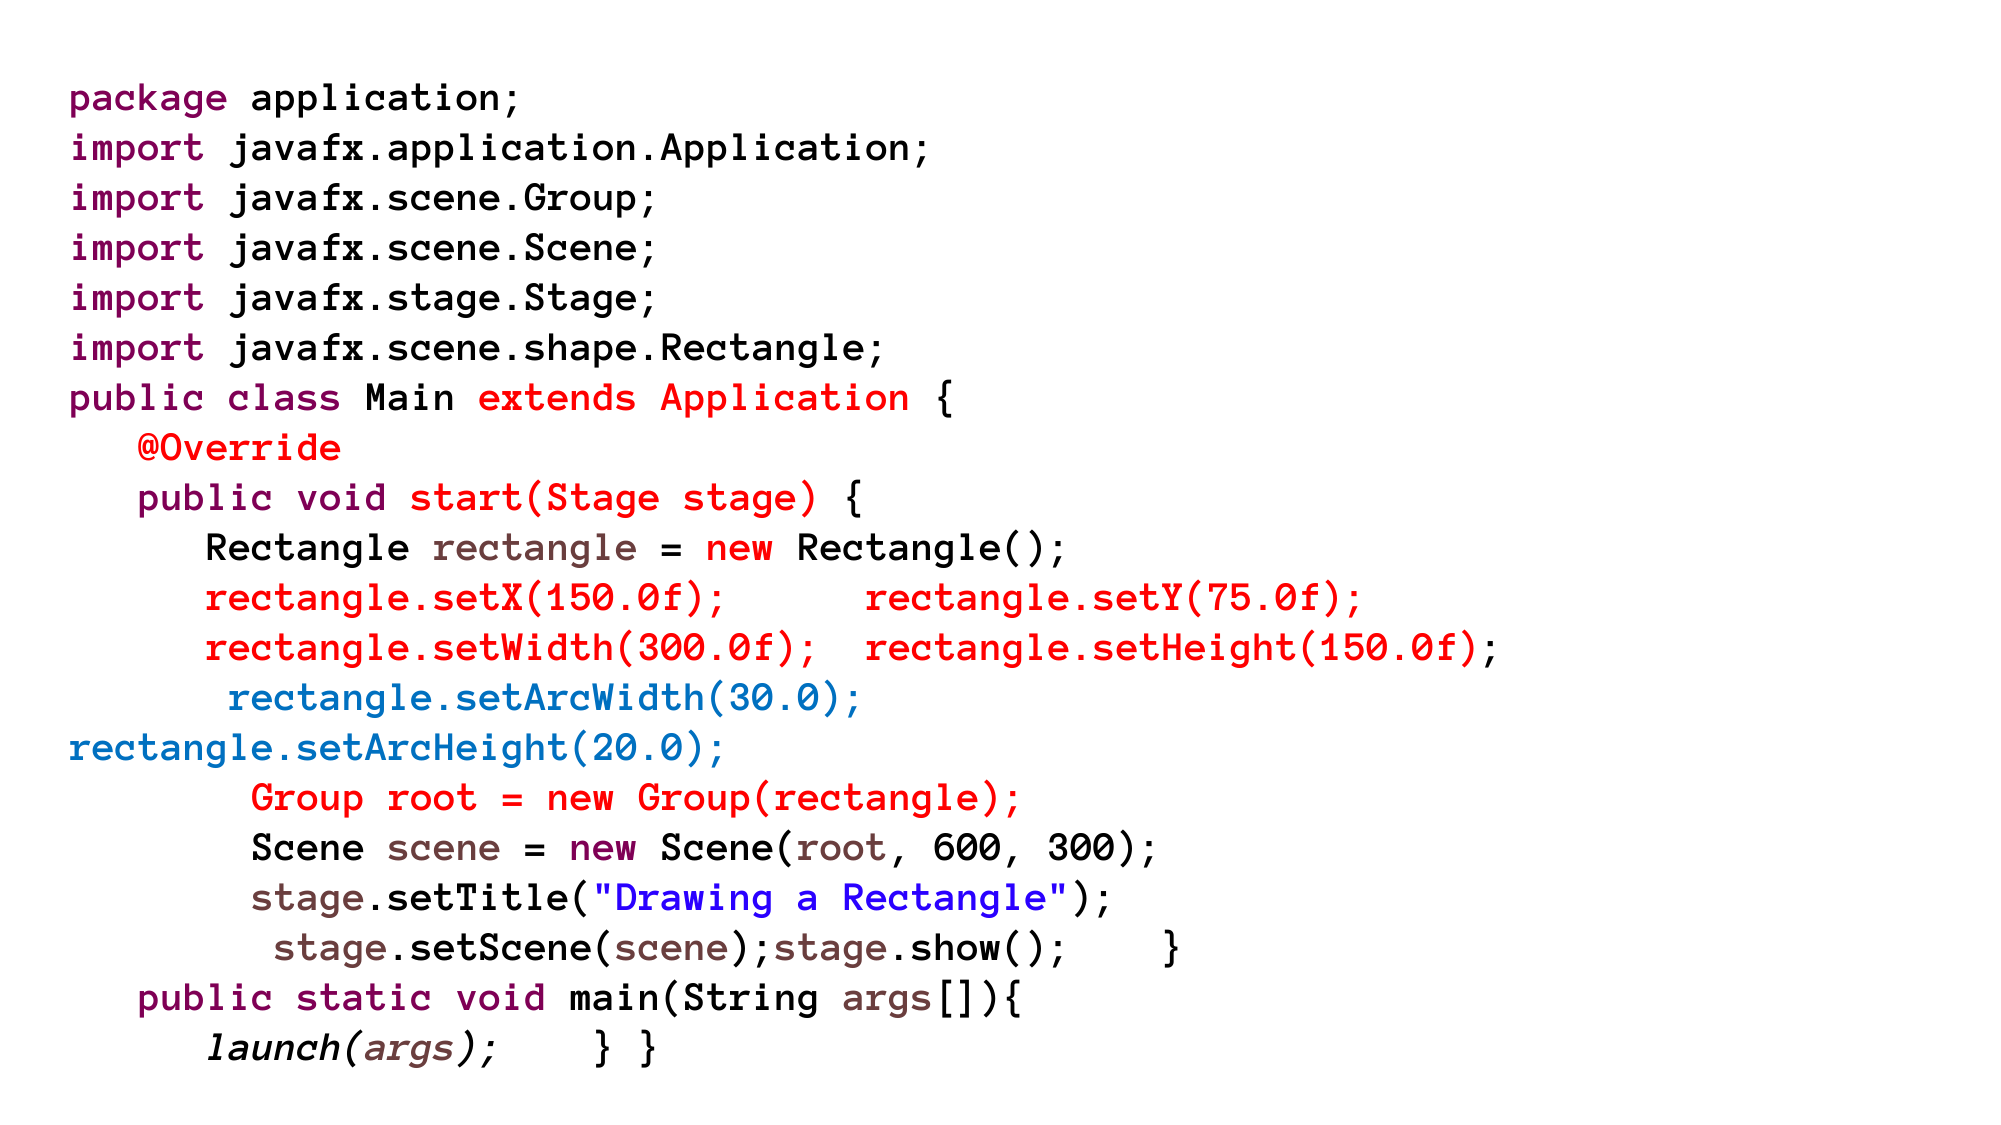

package application;
import javafx.application.Application;
import javafx.scene.Group;
import javafx.scene.Scene;
import javafx.stage.Stage;
import javafx.scene.shape.Rectangle;
public class Main extends Application {
   @Override
   public void start(Stage stage) {
      Rectangle rectangle = new Rectangle();
      rectangle.setX(150.0f);      rectangle.setY(75.0f);
      rectangle.setWidth(300.0f);  rectangle.setHeight(150.0f);
       rectangle.setArcWidth(30.0); rectangle.setArcHeight(20.0);
        Group root = new Group(rectangle);
        Scene scene = new Scene(root, 600, 300);
        stage.setTitle("Drawing a Rectangle");
         stage.setScene(scene);stage.show();    }
   public static void main(String args[]){
      launch(args);    } }